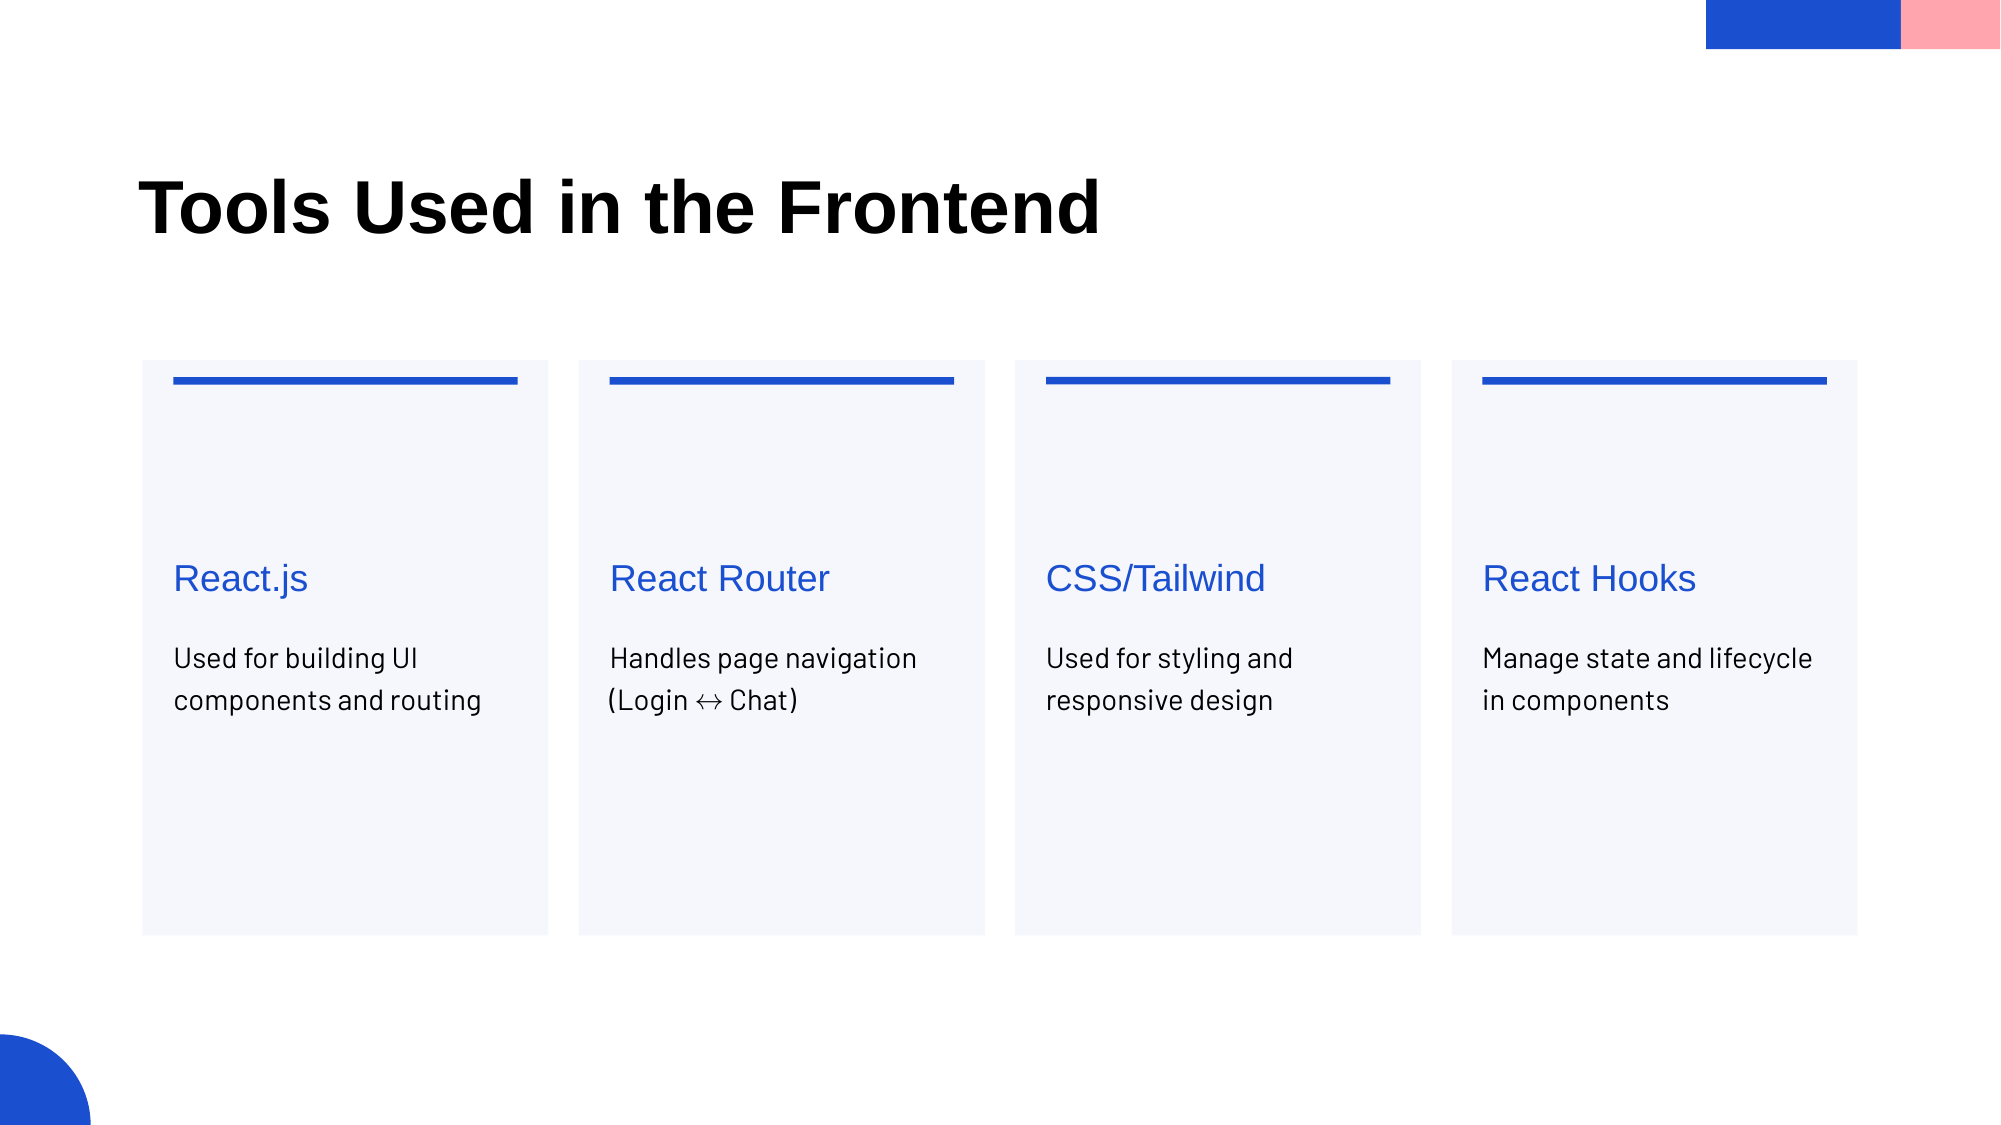

# Tools Used in the Frontend
React.js
React Router
CSS/Tailwind
React Hooks
Used for building UI components and routing
Handles page navigation (Login ↔️ Chat)
Used for styling and responsive design
Manage state and lifecycle in components